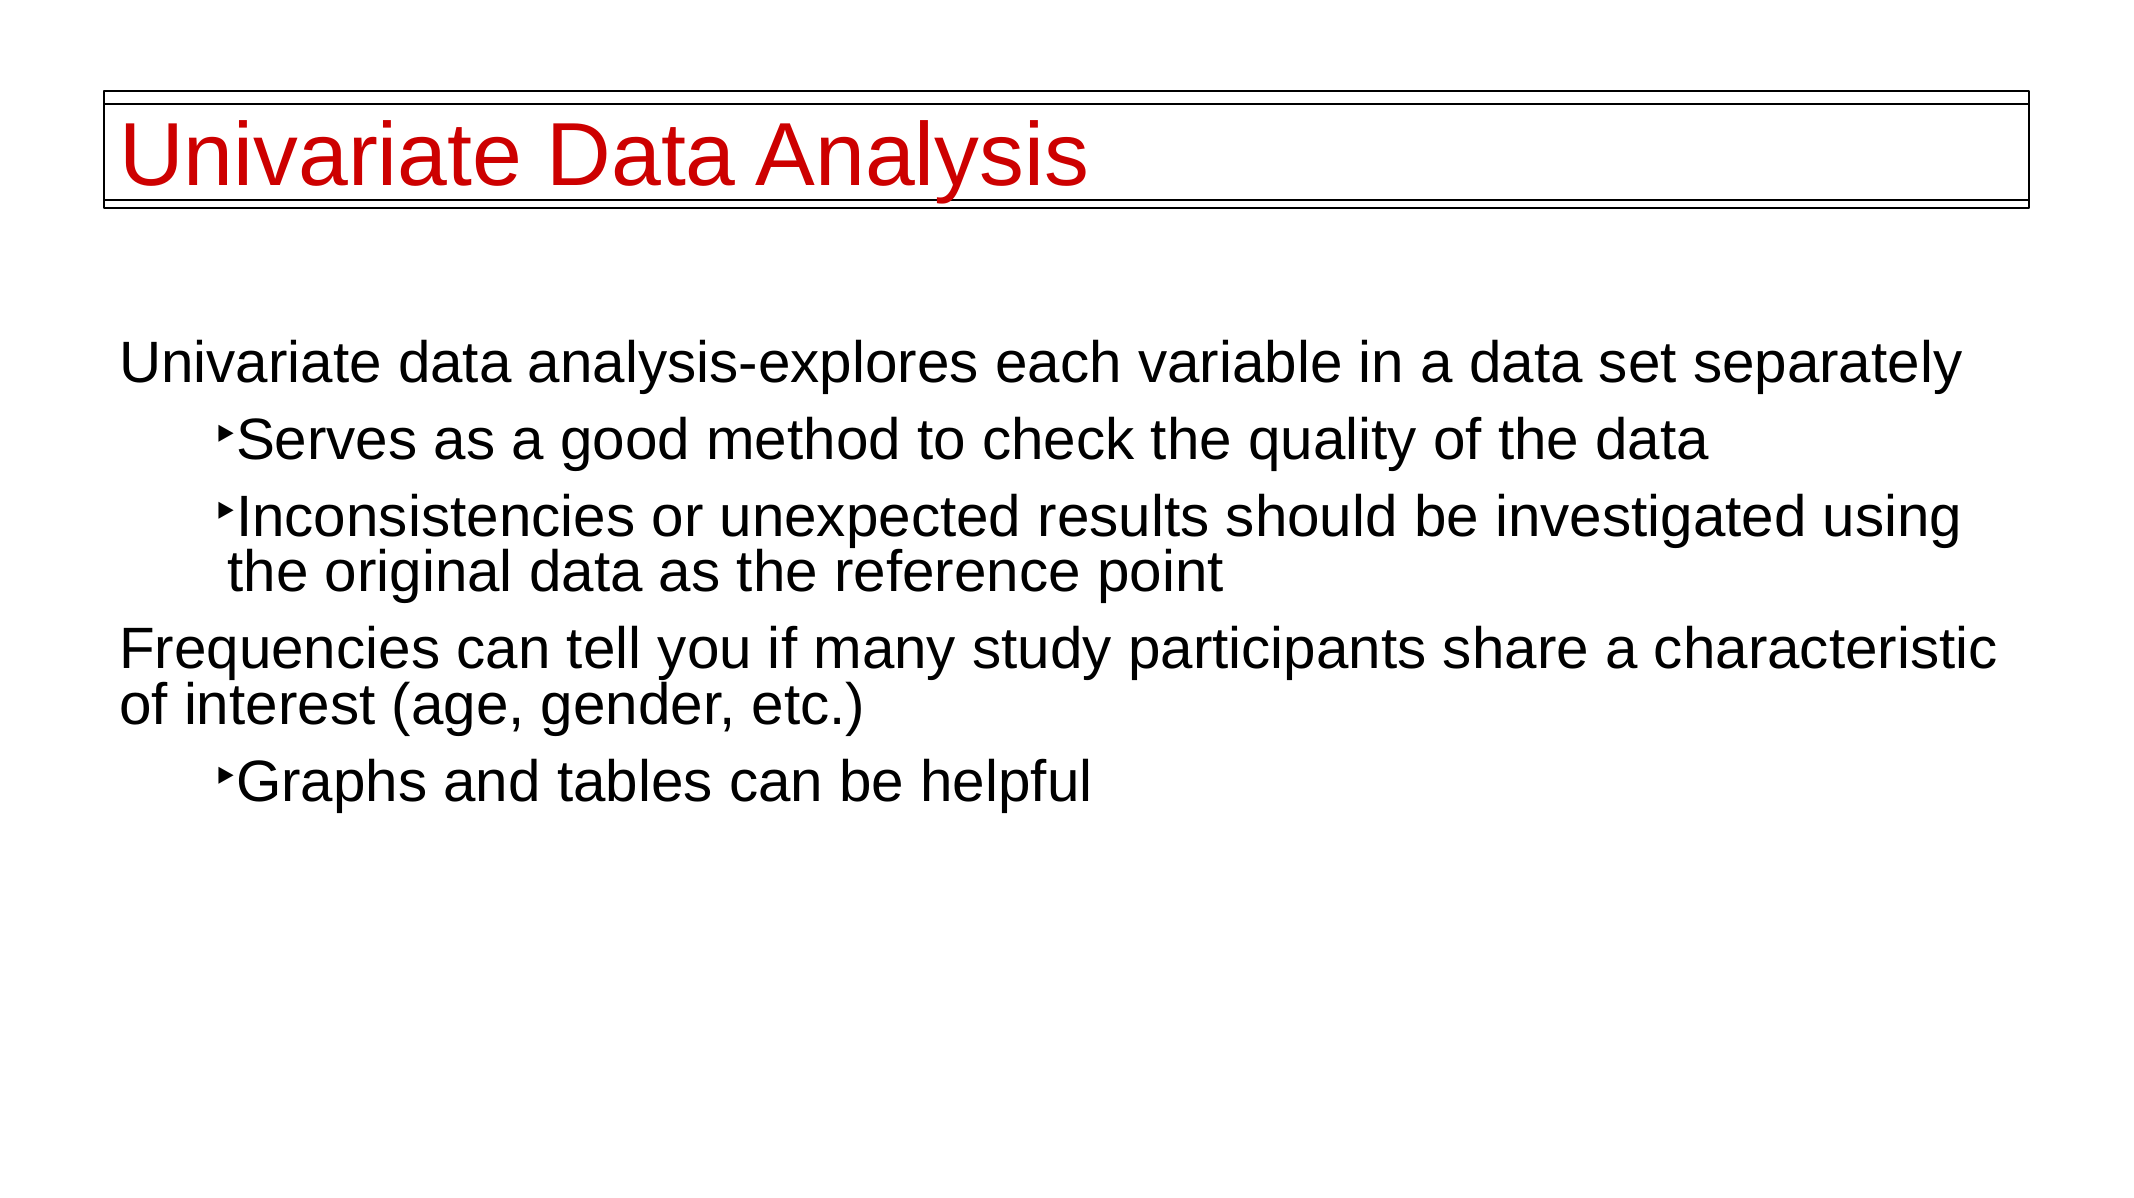

# Univariate Data Analysis
Univariate data analysis-explores each variable in a data set separately
Serves as a good method to check the quality of the data
Inconsistencies or unexpected results should be investigated using the original data as the reference point
Frequencies can tell you if many study participants share a characteristic of interest (age, gender, etc.)
Graphs and tables can be helpful